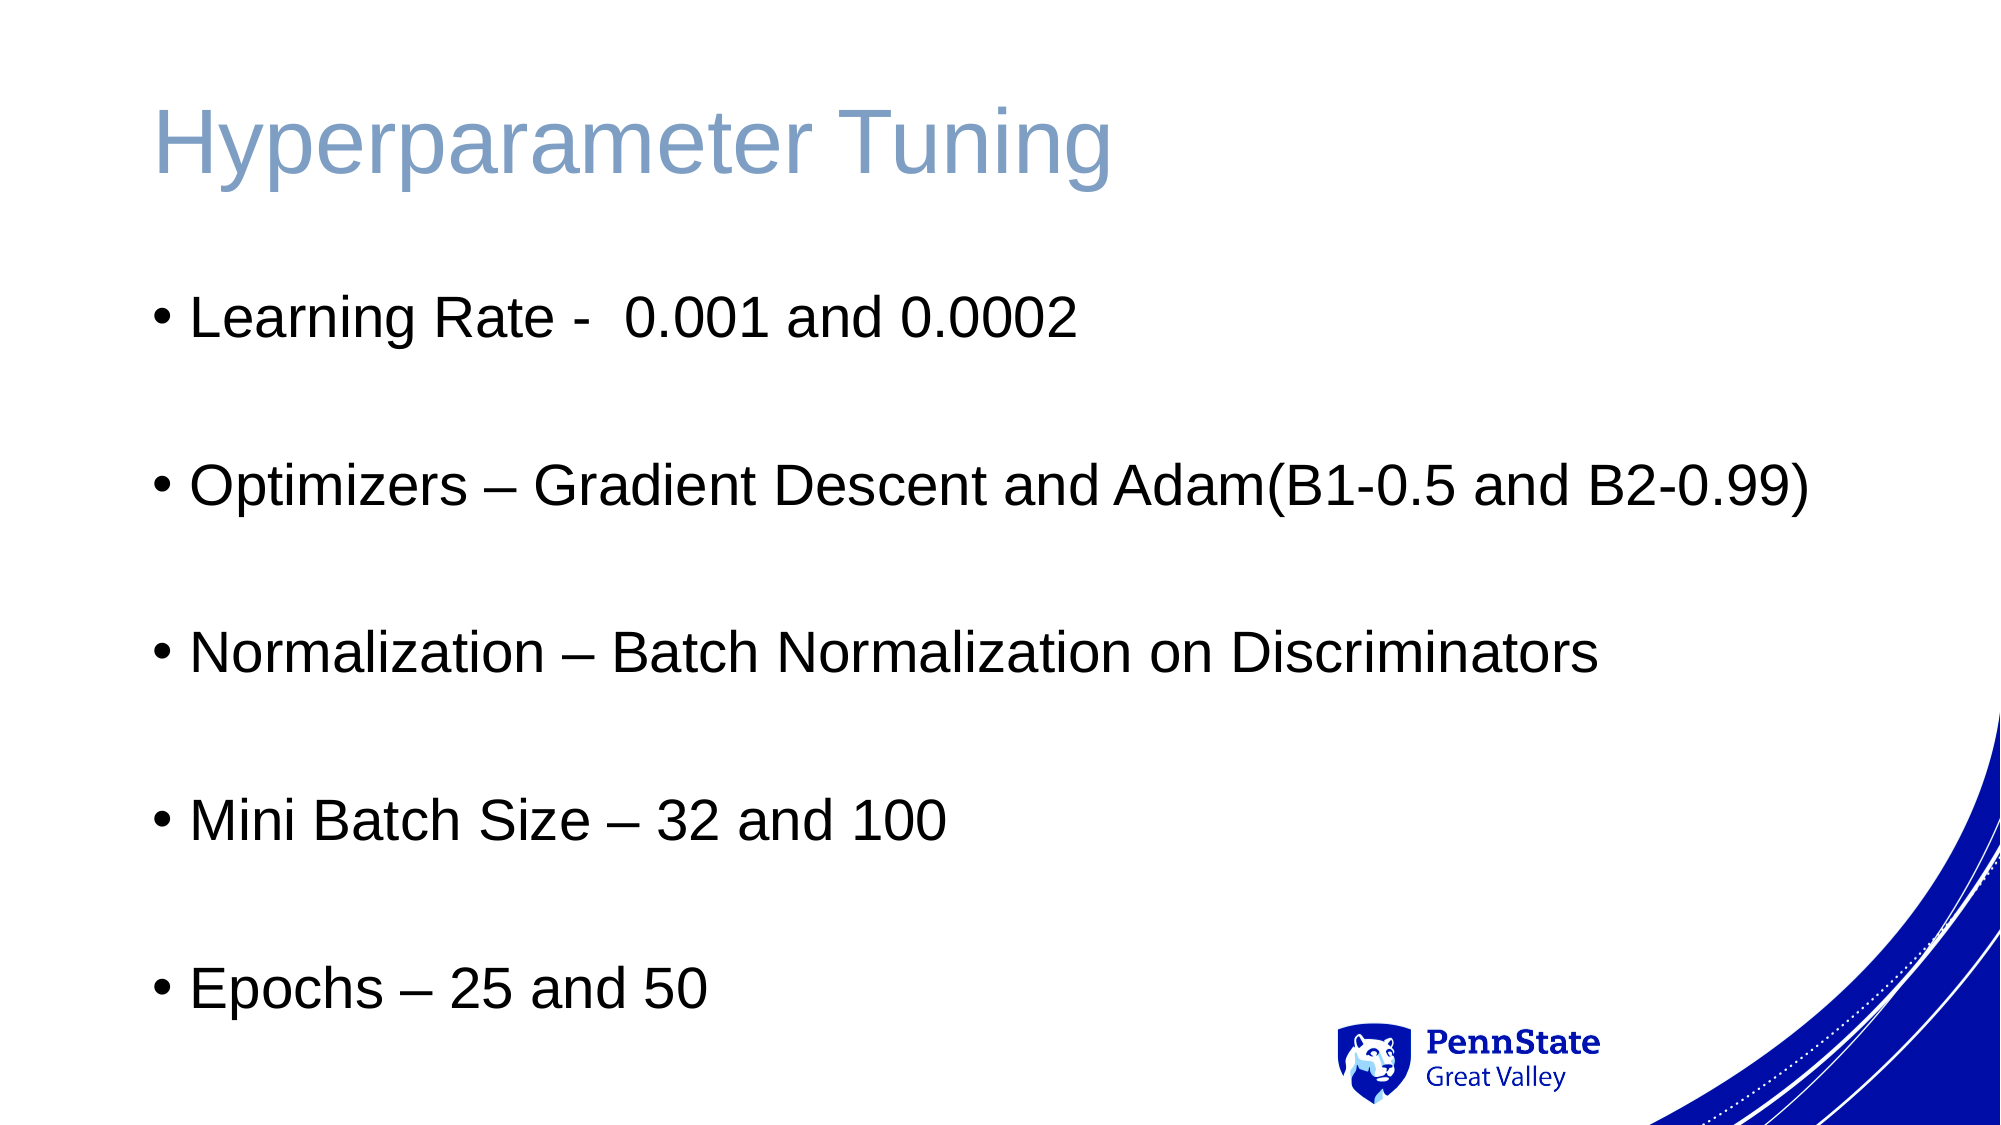

# Hyperparameter Tuning
Learning Rate -  0.001 and 0.0002

Optimizers – Gradient Descent and Adam(B1-0.5 and B2-0.99)

Normalization – Batch Normalization on Discriminators

Mini Batch Size – 32 and 100

Epochs – 25 and 50